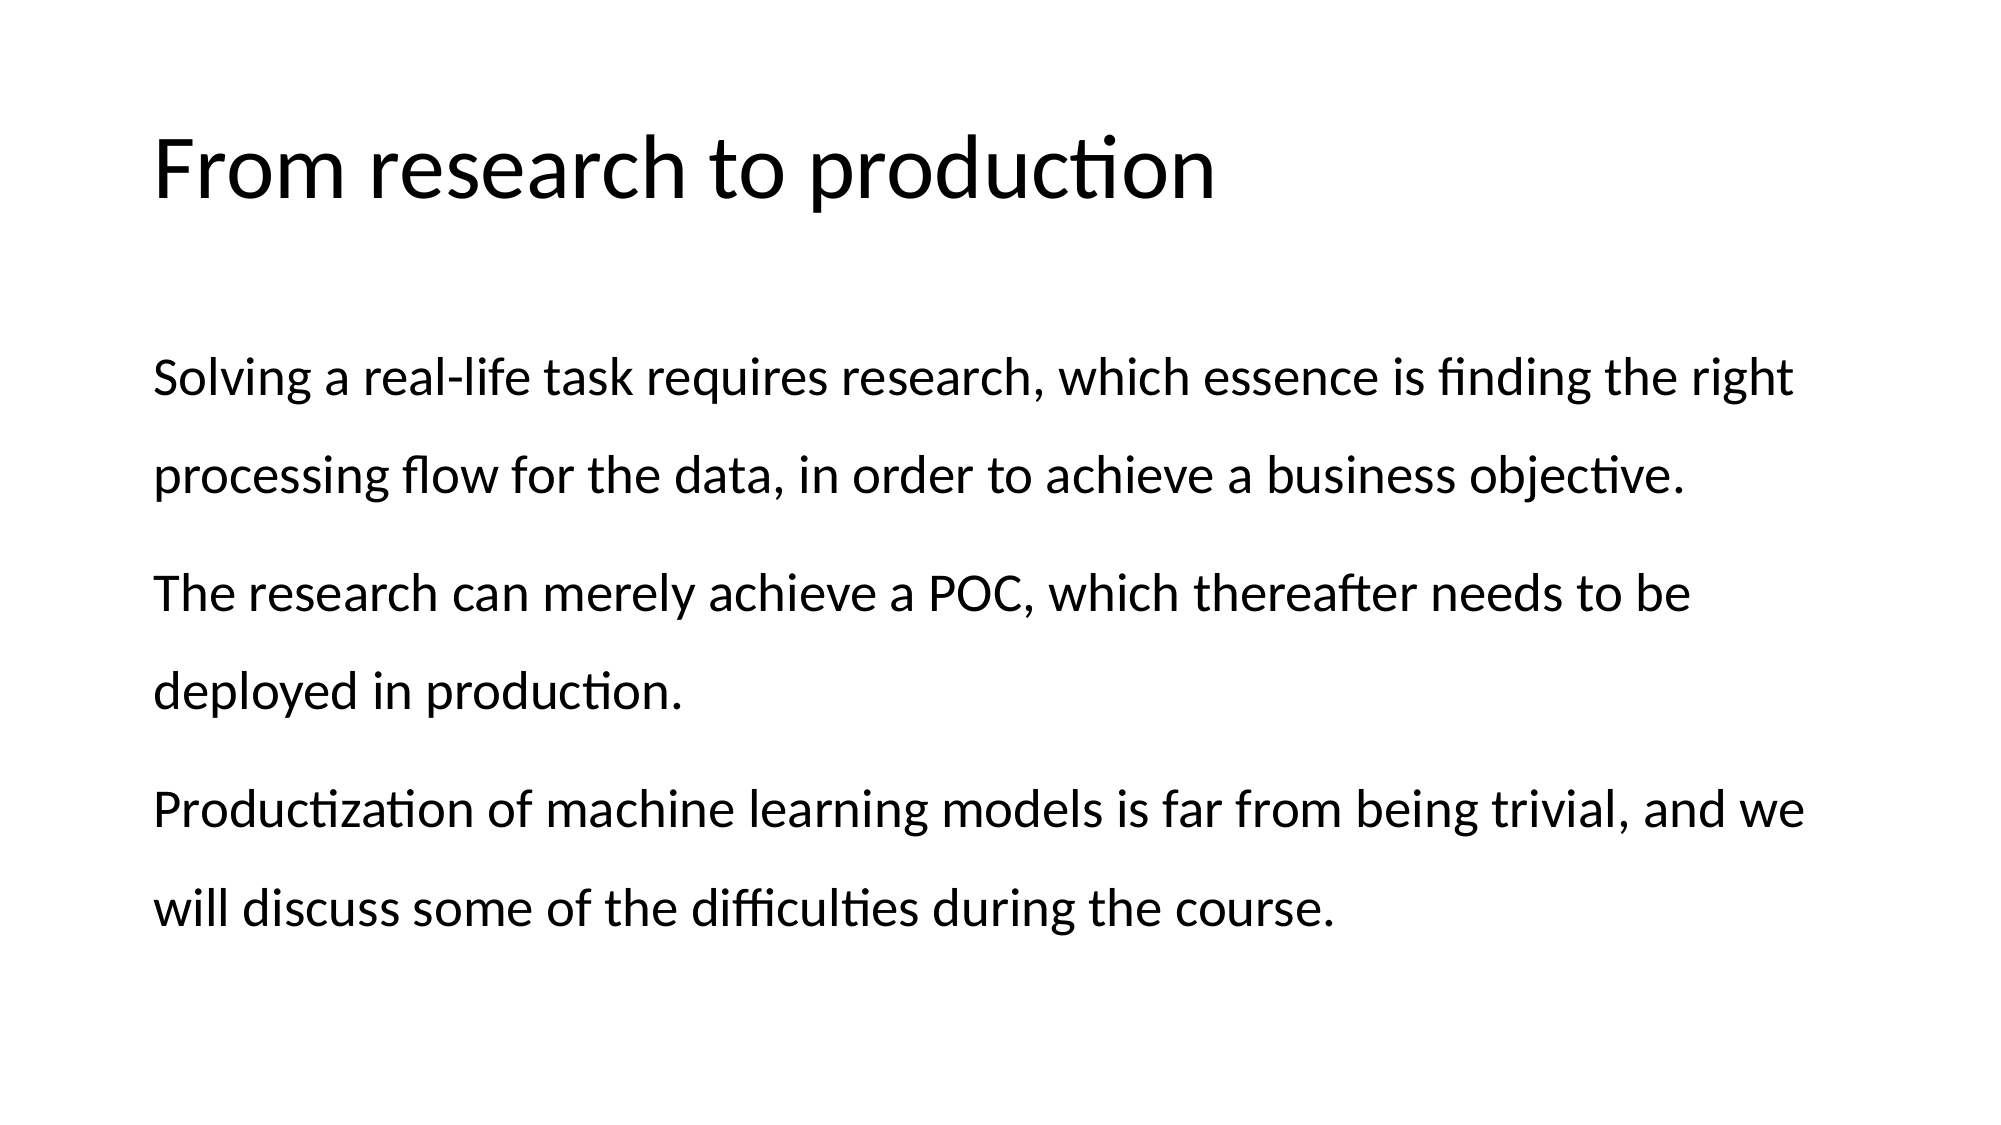

# From research to production
Solving a real-life task requires research, which essence is finding the right processing flow for the data, in order to achieve a business objective.
The research can merely achieve a POC, which thereafter needs to be deployed in production.
Productization of machine learning models is far from being trivial, and we will discuss some of the difficulties during the course.